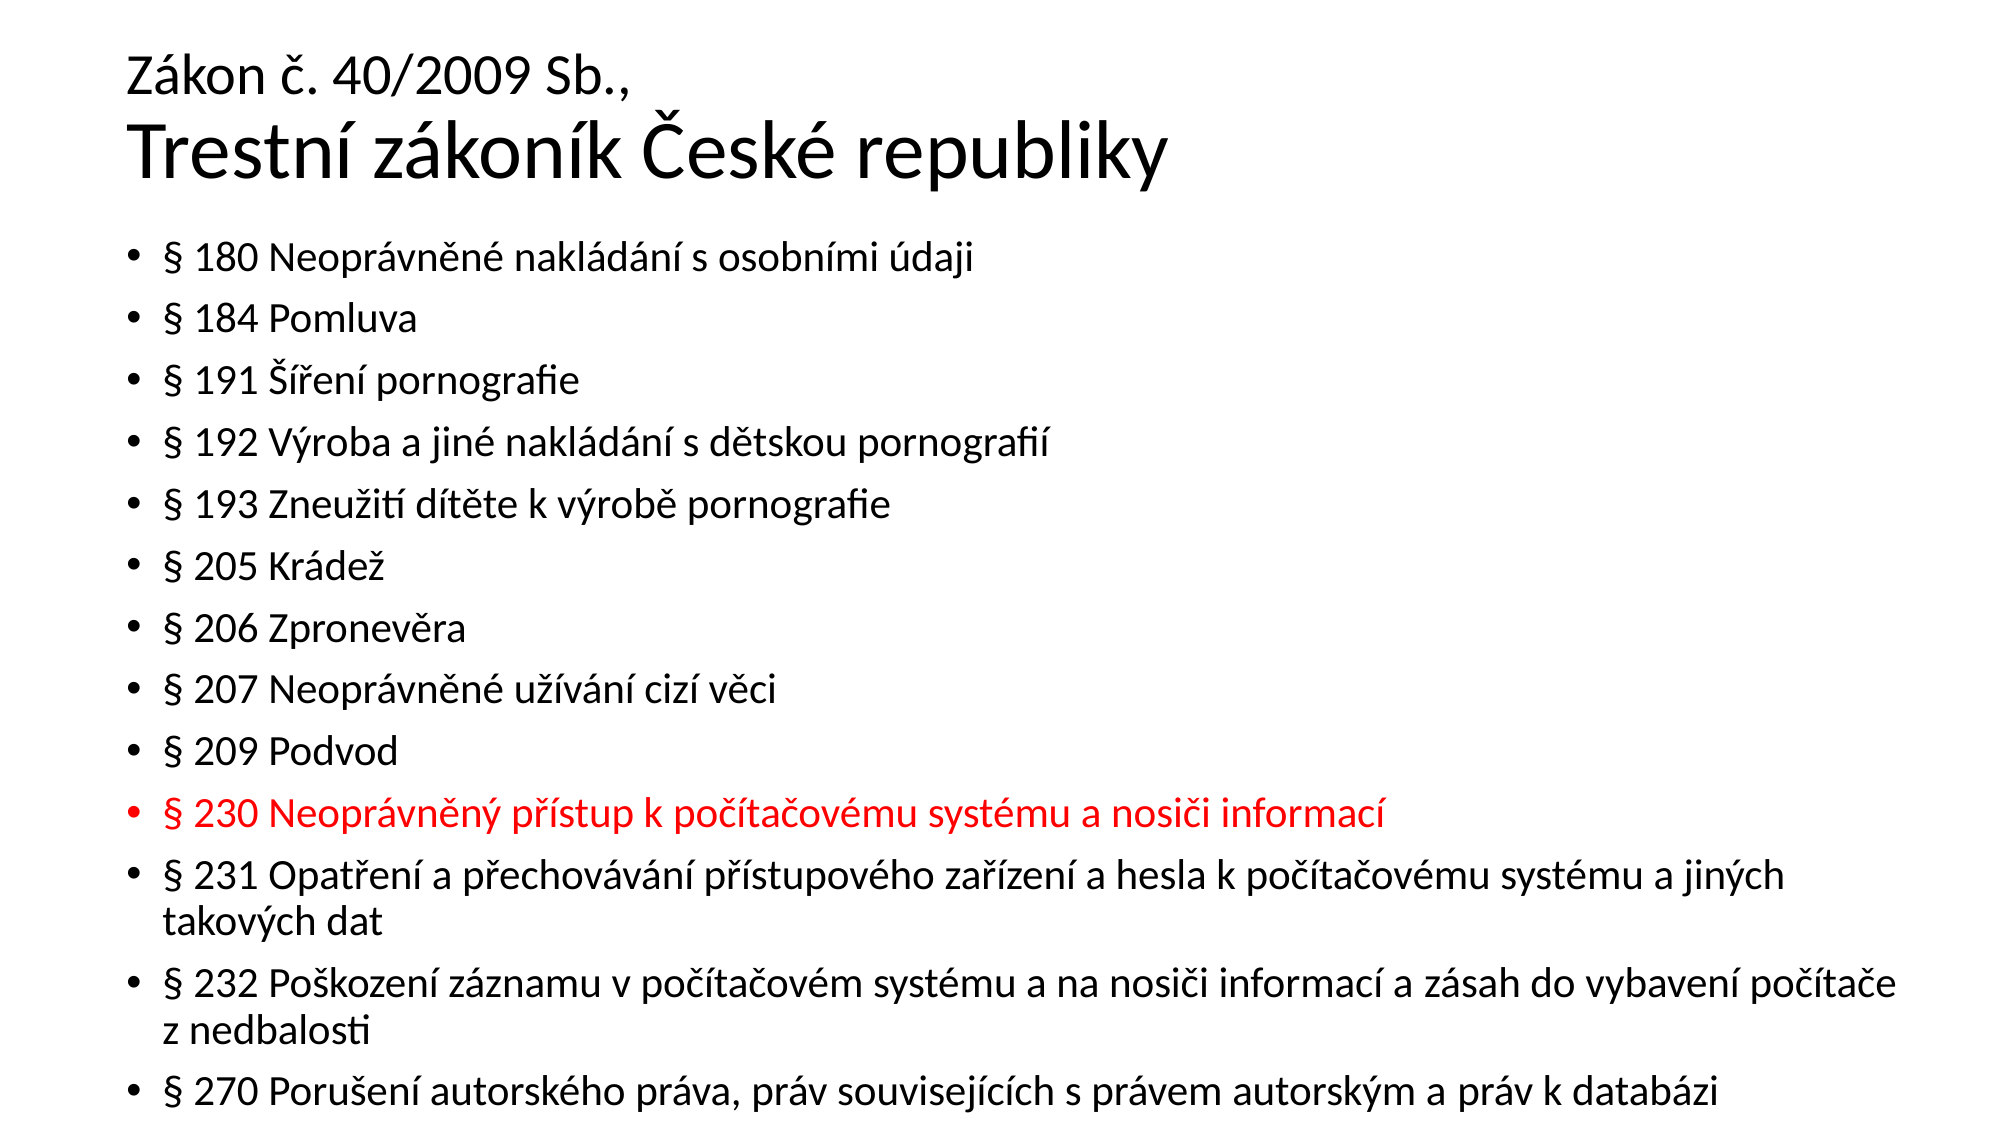

# Zákon č. 40/2009 Sb., Trestní zákoník České republiky

§ 180 Neoprávněné nakládání s osobními údaji
§ 184 Pomluva
§ 191 Šíření pornografie
§ 192 Výroba a jiné nakládání s dětskou pornografií
§ 193 Zneužití dítěte k výrobě pornografie
§ 205 Krádež
§ 206 Zpronevěra
§ 207 Neoprávněné užívání cizí věci
§ 209 Podvod
§ 230 Neoprávněný přístup k počítačovému systému a nosiči informací
§ 231 Opatření a přechovávání přístupového zařízení a hesla k počítačovému systému a jiných takových dat
§ 232 Poškození záznamu v počítačovém systému a na nosiči informací a zásah do vybavení počítače z nedbalosti
§ 270 Porušení autorského práva, práv souvisejících s právem autorským a práv k databázi